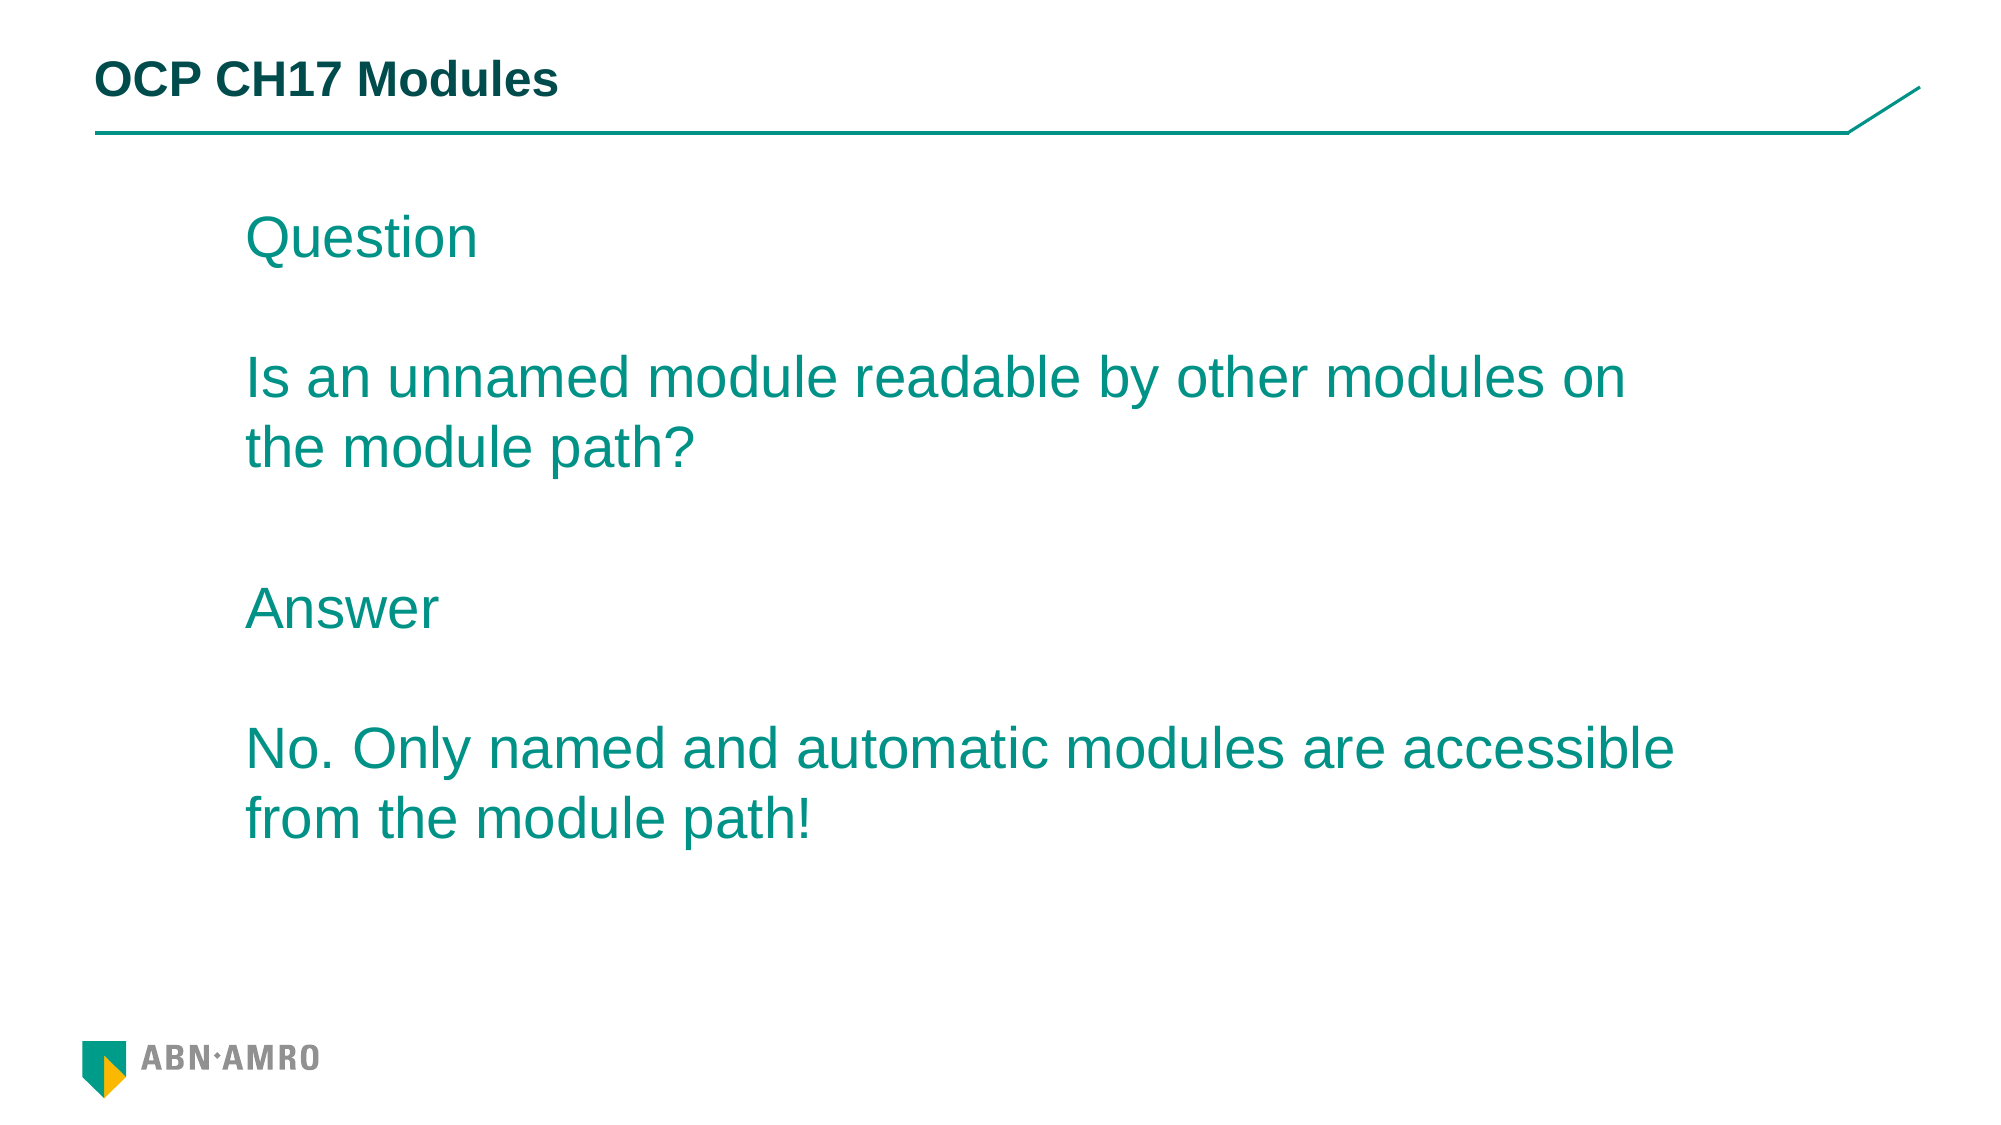

# OCP CH17 Modules
Question

Is an unnamed module readable by other modules on the module path?
Answer

No. Only named and automatic modules are accessible from the module path!